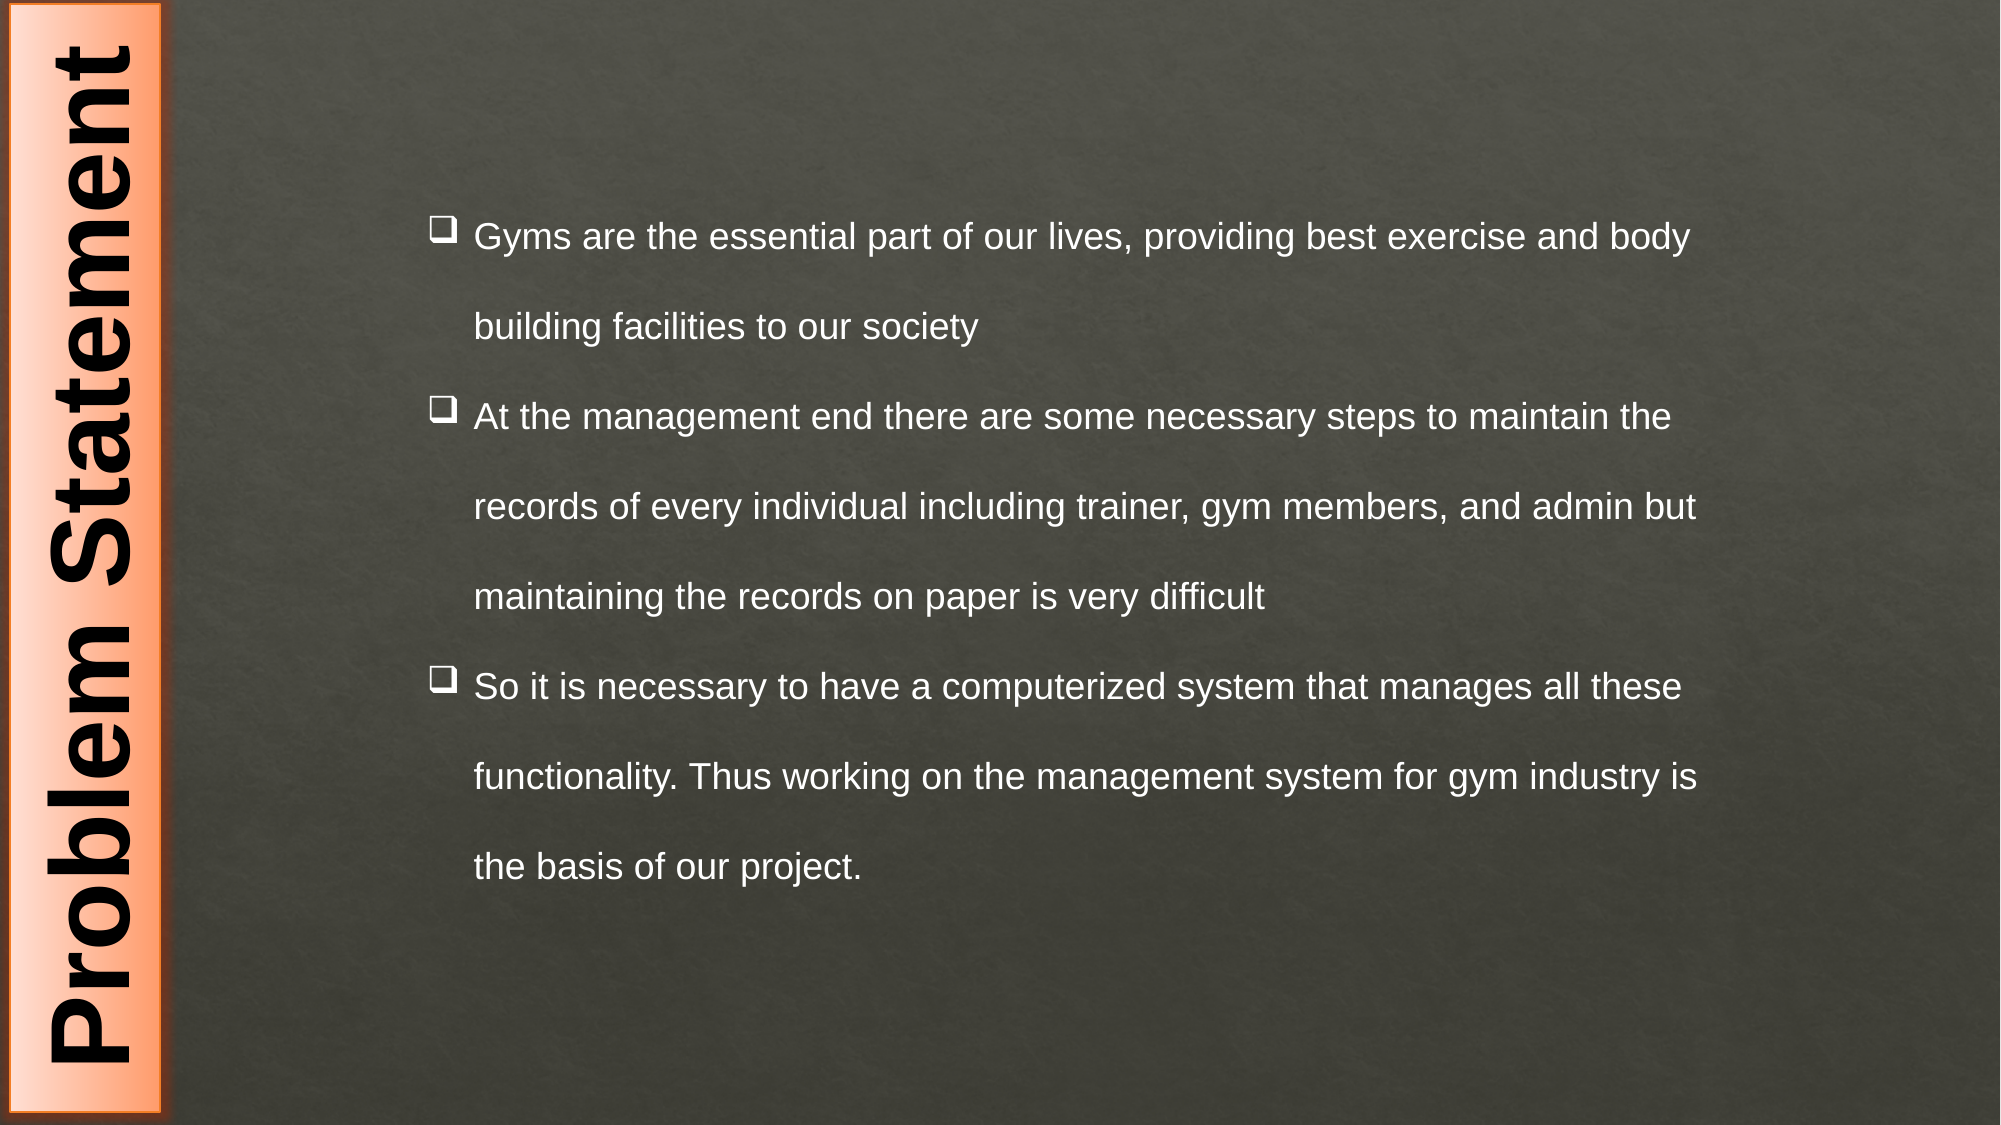

Gyms are the essential part of our lives, providing best exercise and body building facilities to our society
At the management end there are some necessary steps to maintain the records of every individual including trainer, gym members, and admin but maintaining the records on paper is very difficult
So it is necessary to have a computerized system that manages all these functionality. Thus working on the management system for gym industry is the basis of our project.
Problem Statement